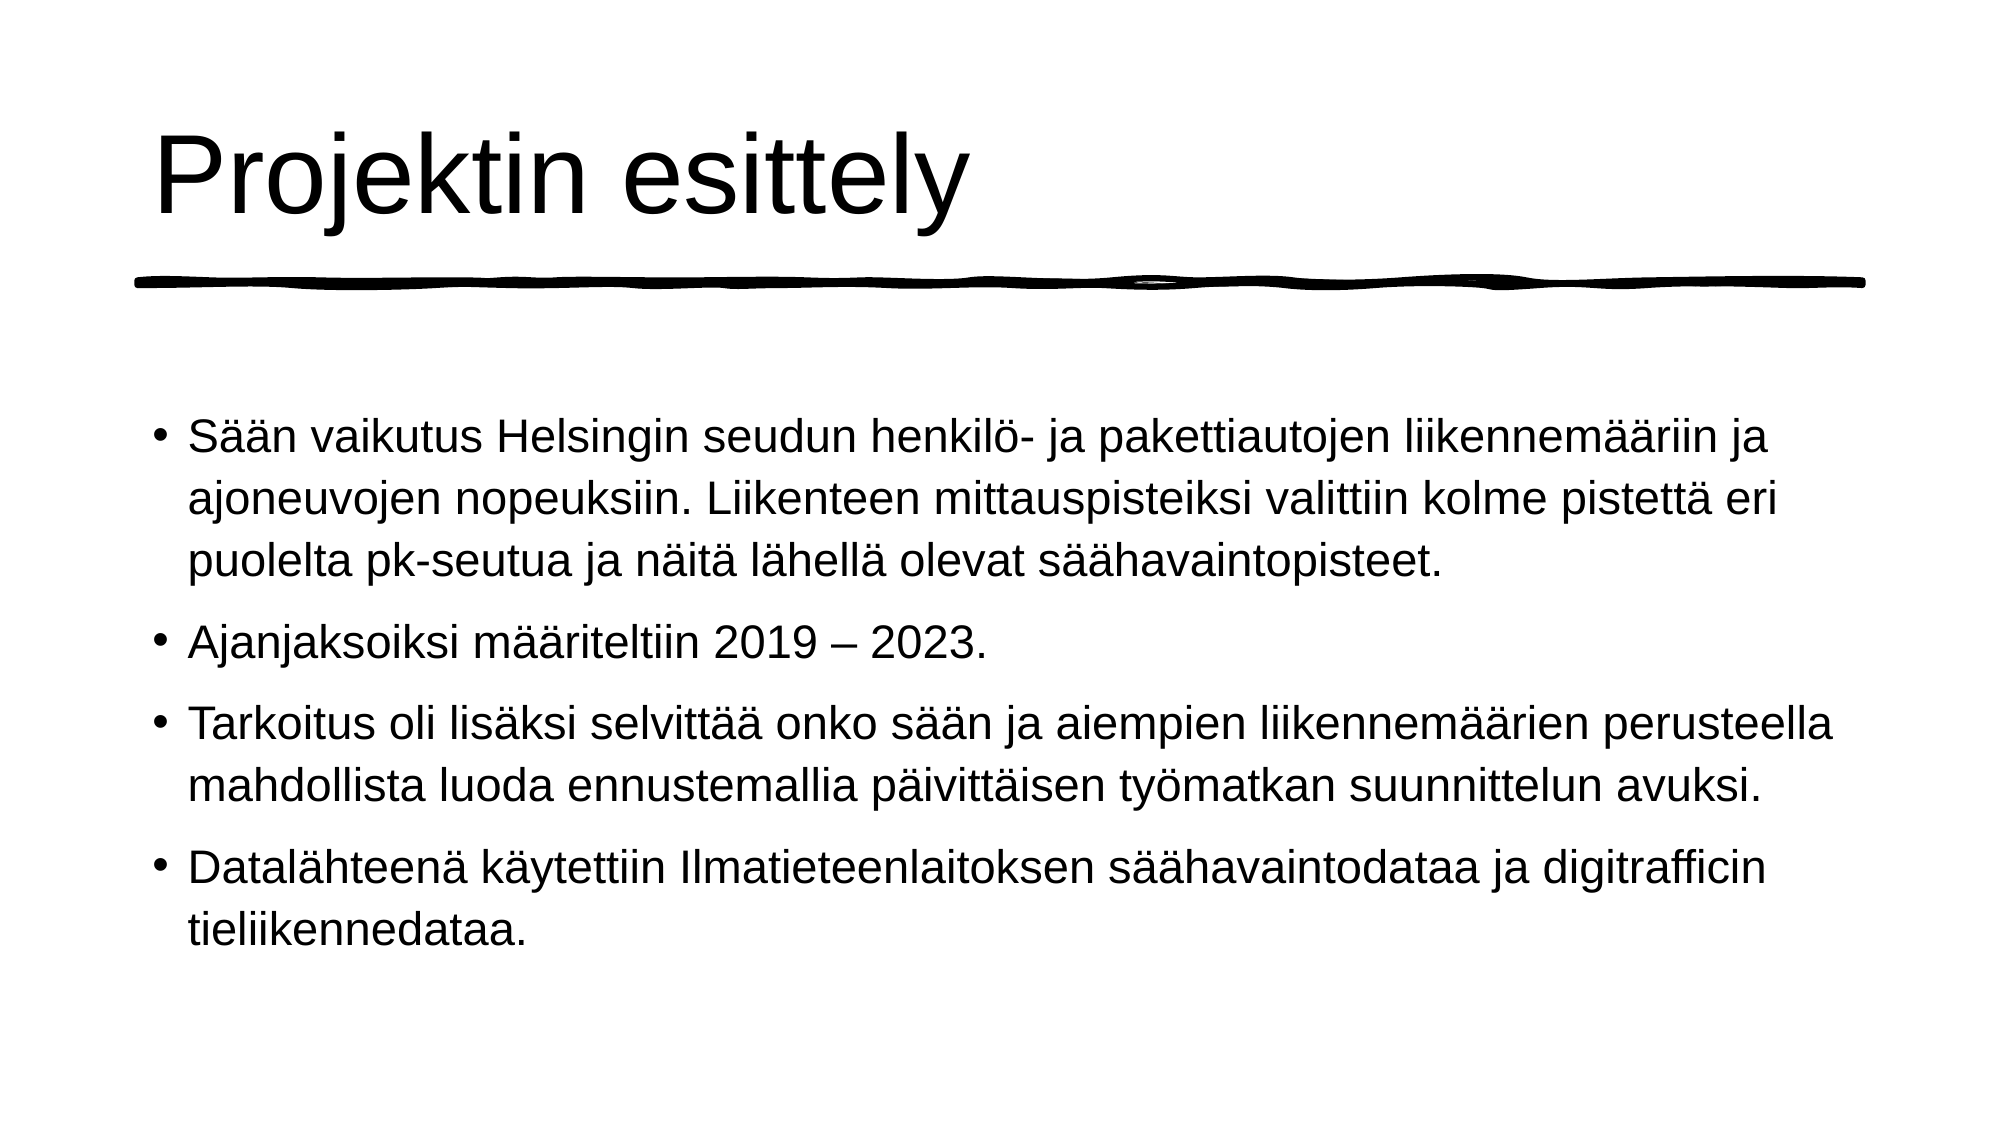

# Projektin esittely

Sään vaikutus Helsingin seudun henkilö- ja pakettiautojen liikennemääriin ja ajoneuvojen nopeuksiin. Liikenteen mittauspisteiksi valittiin kolme pistettä eri puolelta pk-seutua ja näitä lähellä olevat säähavaintopisteet.
Ajanjaksoiksi määriteltiin 2019 – 2023.
Tarkoitus oli lisäksi selvittää onko sään ja aiempien liikennemäärien perusteella mahdollista luoda ennustemallia päivittäisen työmatkan suunnittelun avuksi.
Datalähteenä käytettiin Ilmatieteenlaitoksen säähavaintodataa ja digitrafficin tieliikennedataa.